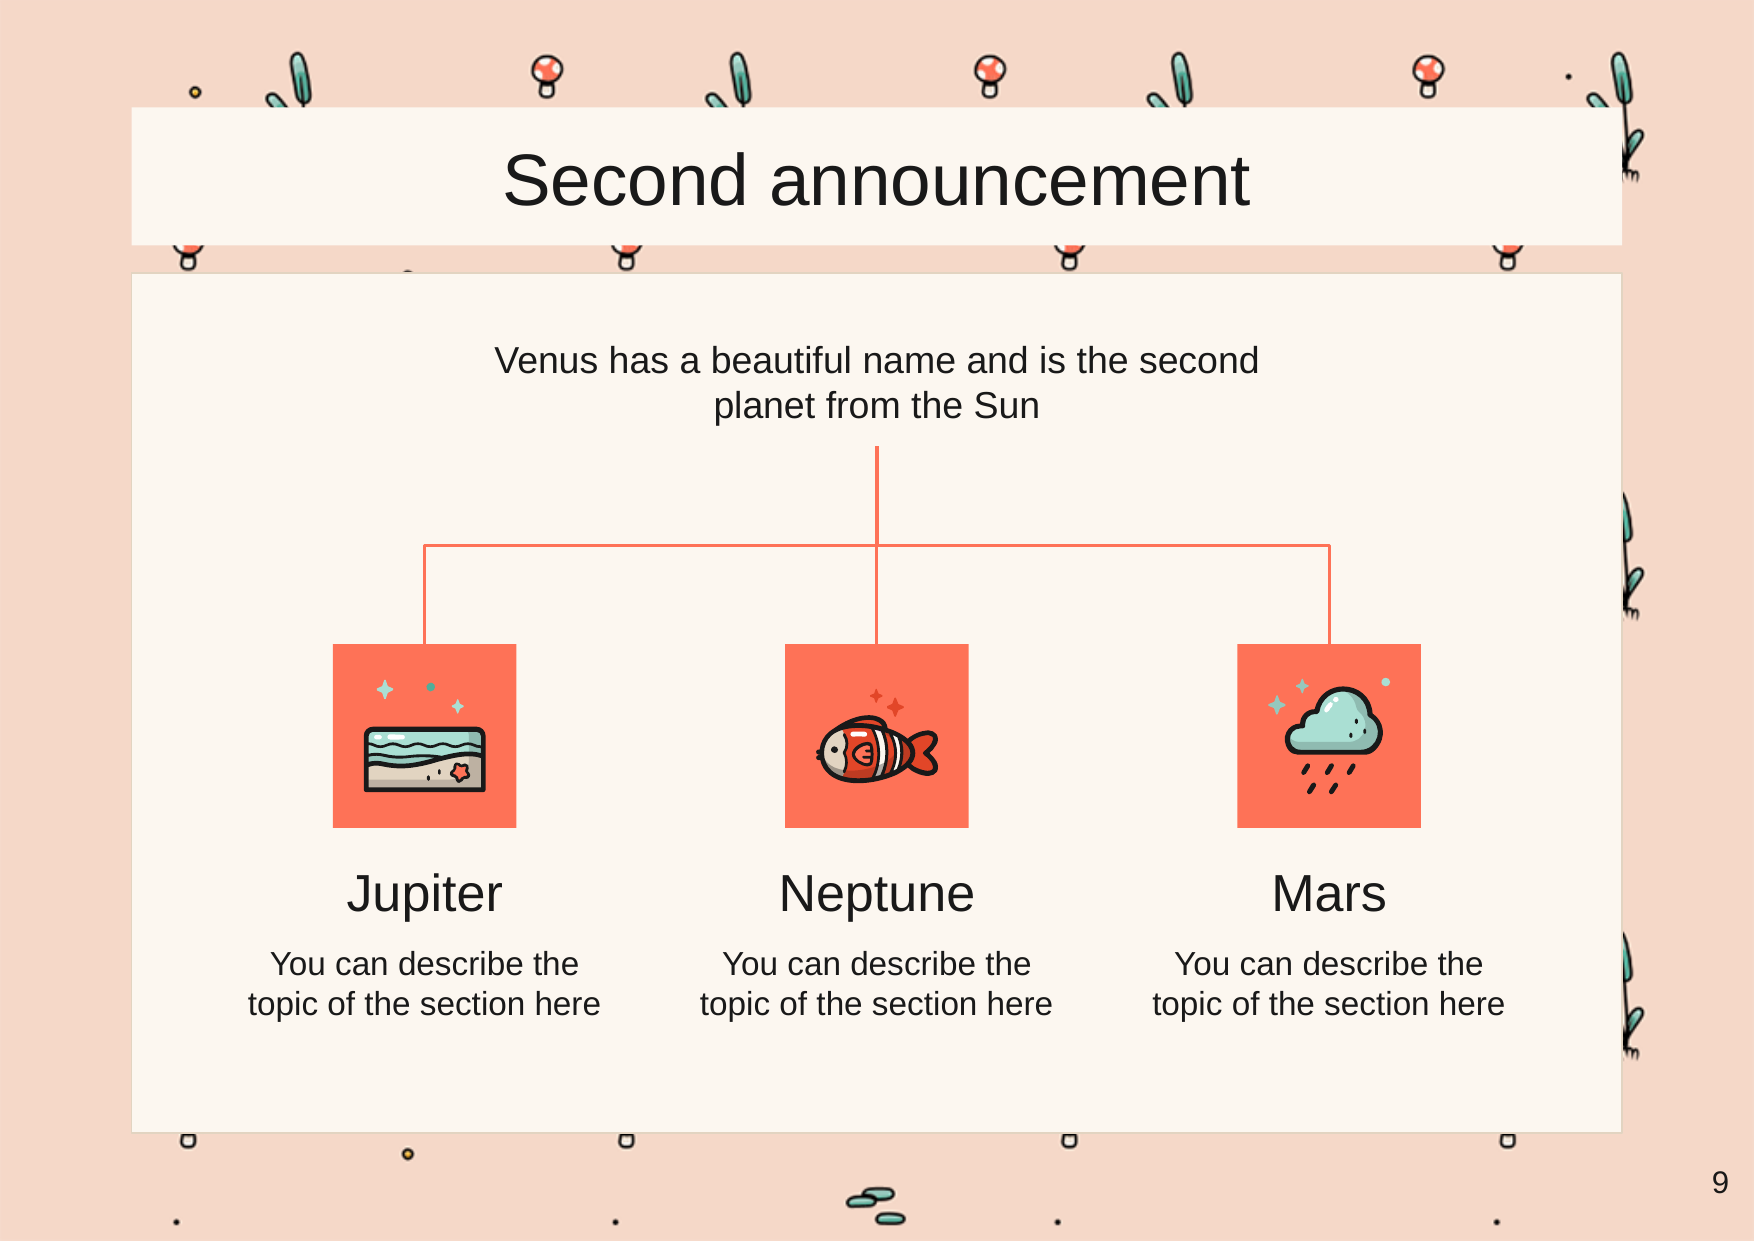

# Second announcement
Venus has a beautiful name and is the second planet from the Sun

Jupiter
Neptune
Mars
You can describe the topic of the section here
You can describe the topic of the section here
You can describe the topic of the section here
9